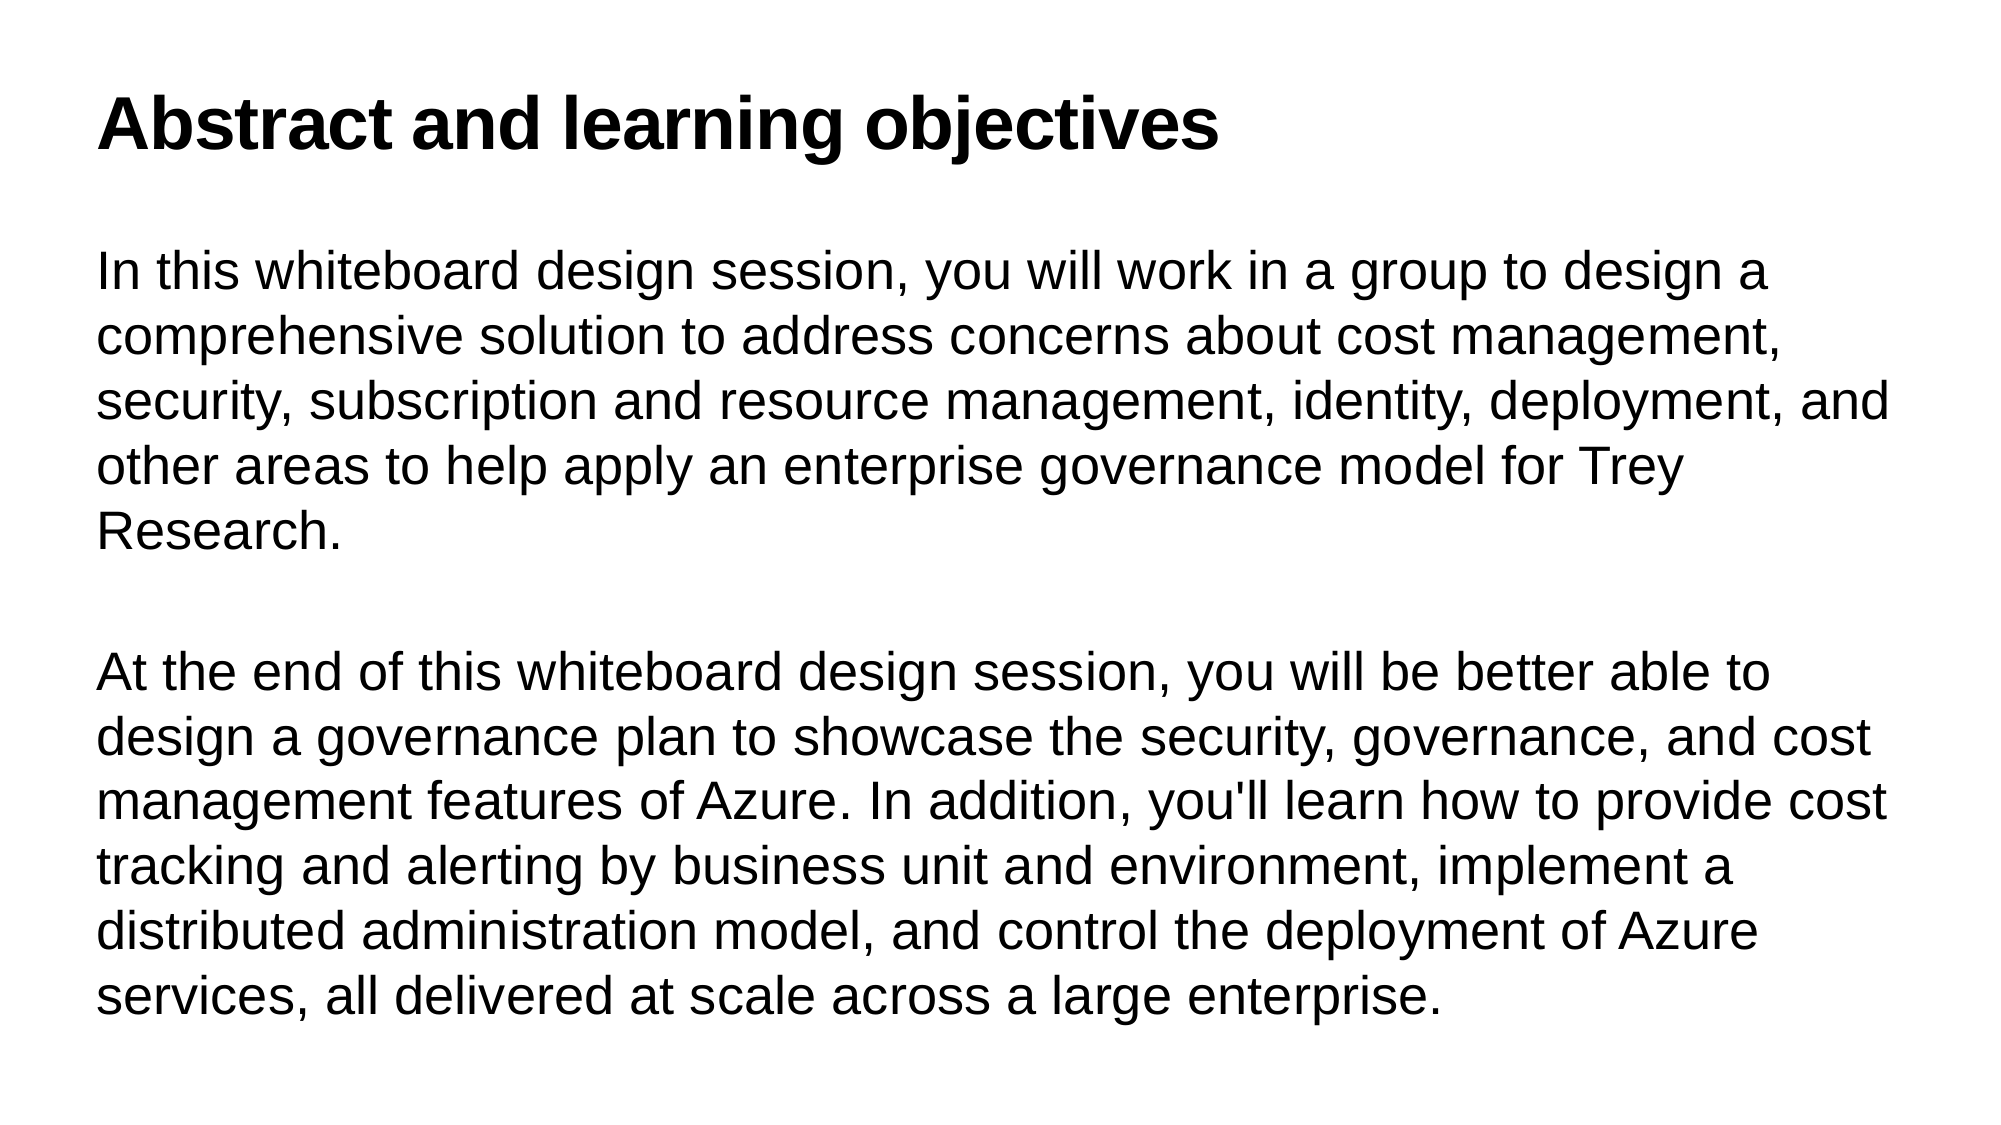

# Abstract and learning objectives
In this whiteboard design session, you will work in a group to design a comprehensive solution to address concerns about cost management, security, subscription and resource management, identity, deployment, and other areas to help apply an enterprise governance model for Trey Research.
At the end of this whiteboard design session, you will be better able to design a governance plan to showcase the security, governance, and cost management features of Azure. In addition, you'll learn how to provide cost tracking and alerting by business unit and environment, implement a distributed administration model, and control the deployment of Azure services, all delivered at scale across a large enterprise.